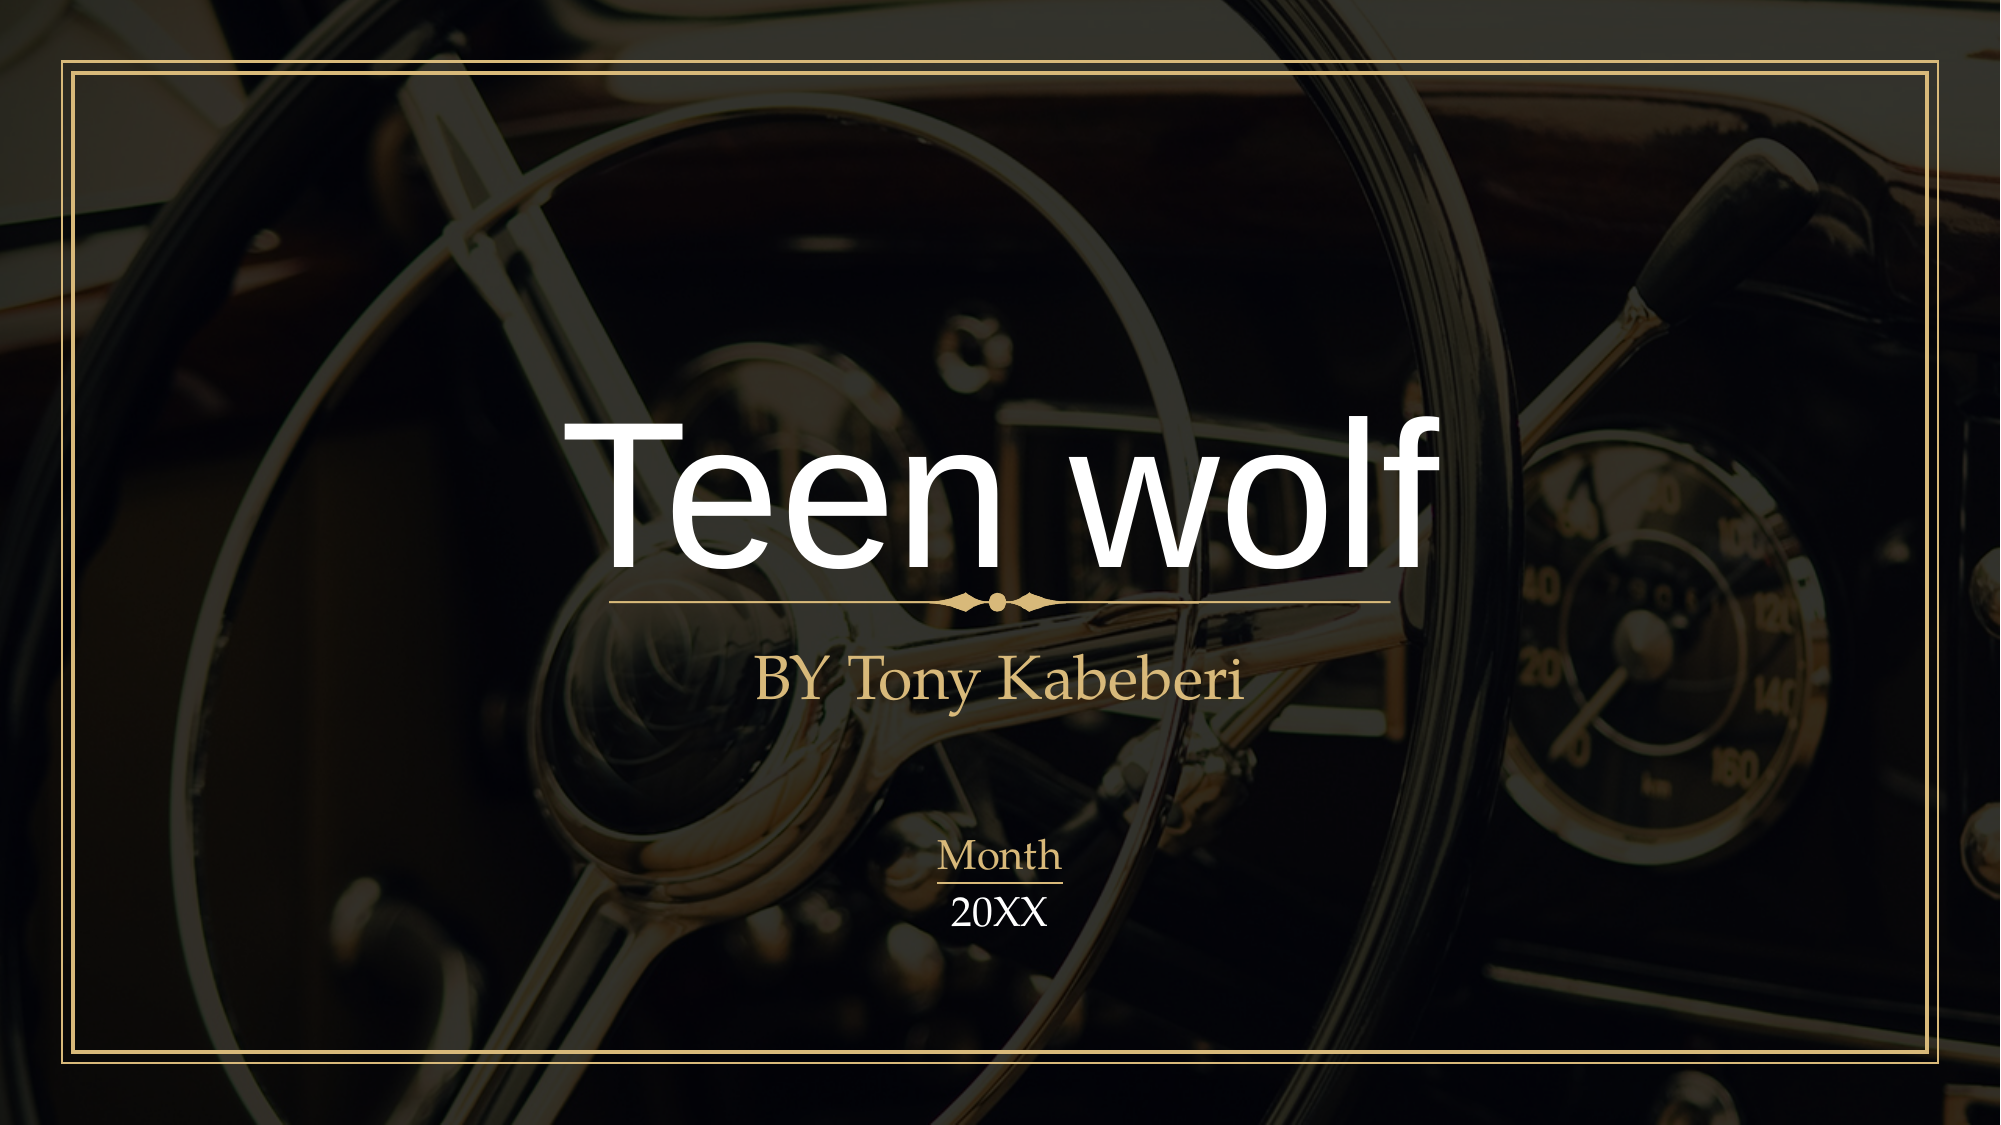

# Teen wolf
BY Tony Kabeberi
Month
20XX